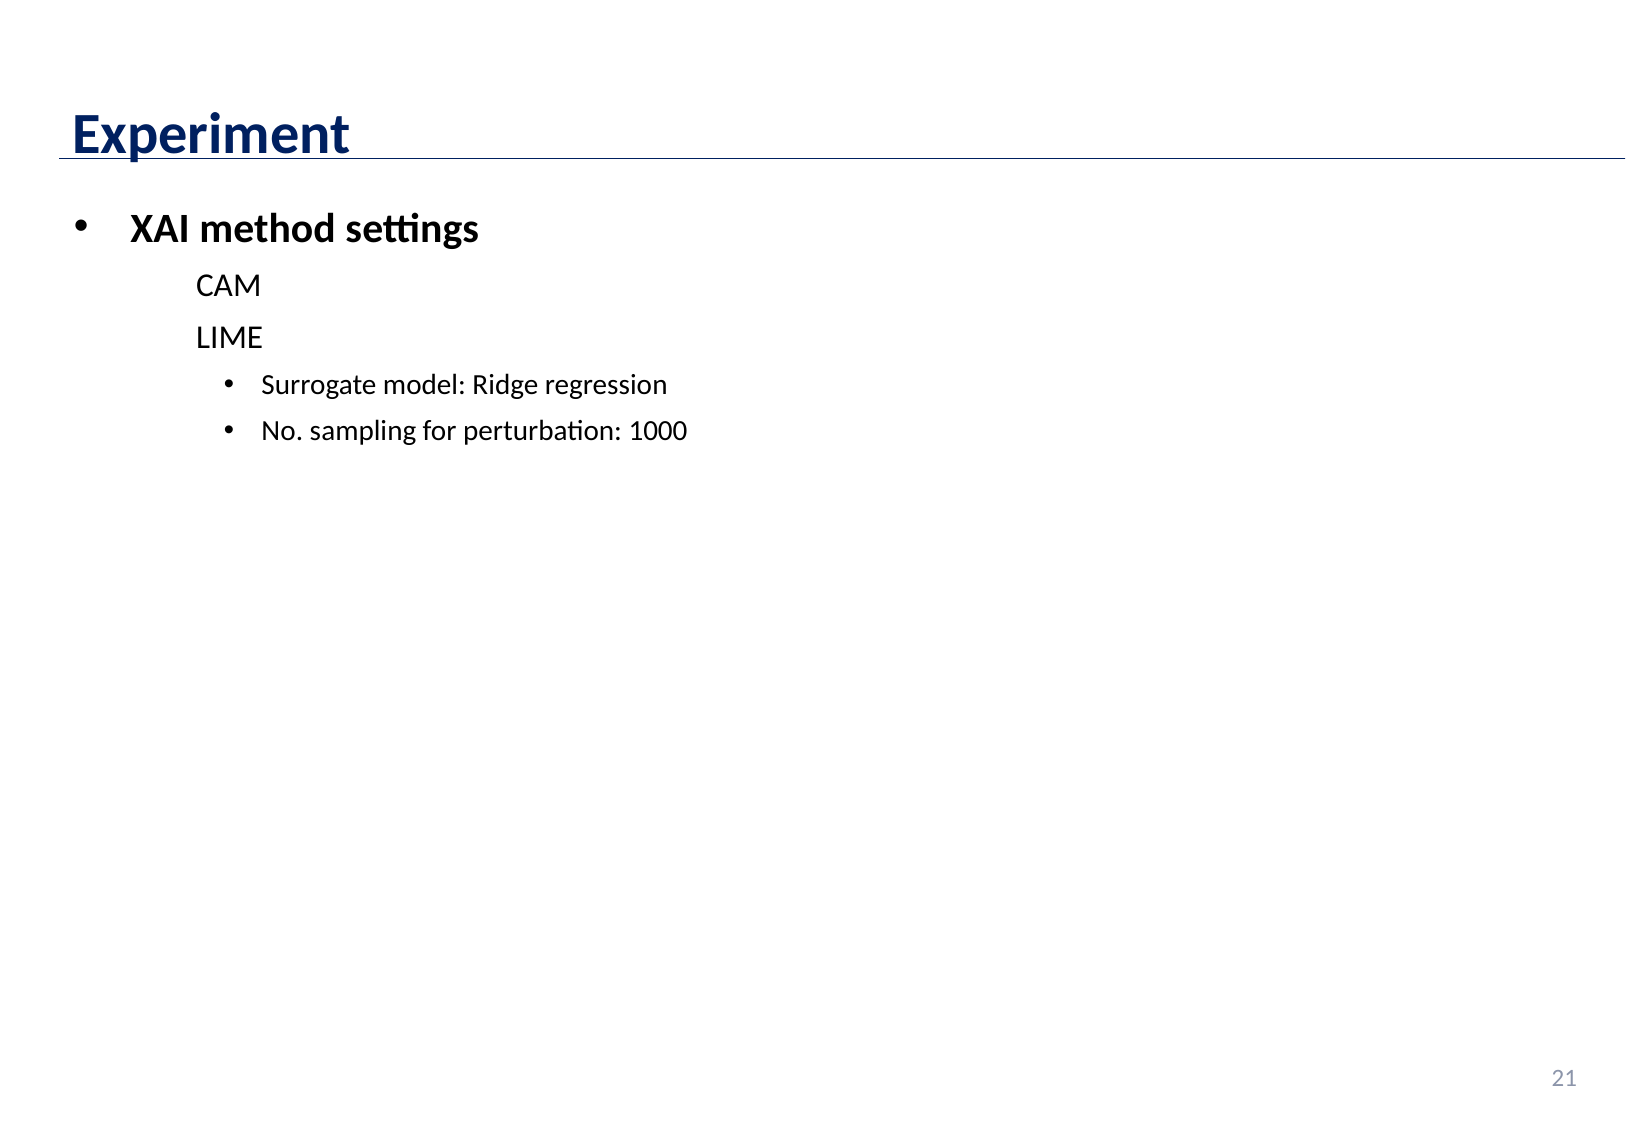

Experiment
XAI method settings
CAM
LIME
Surrogate model: Ridge regression
No. sampling for perturbation: 1000

21